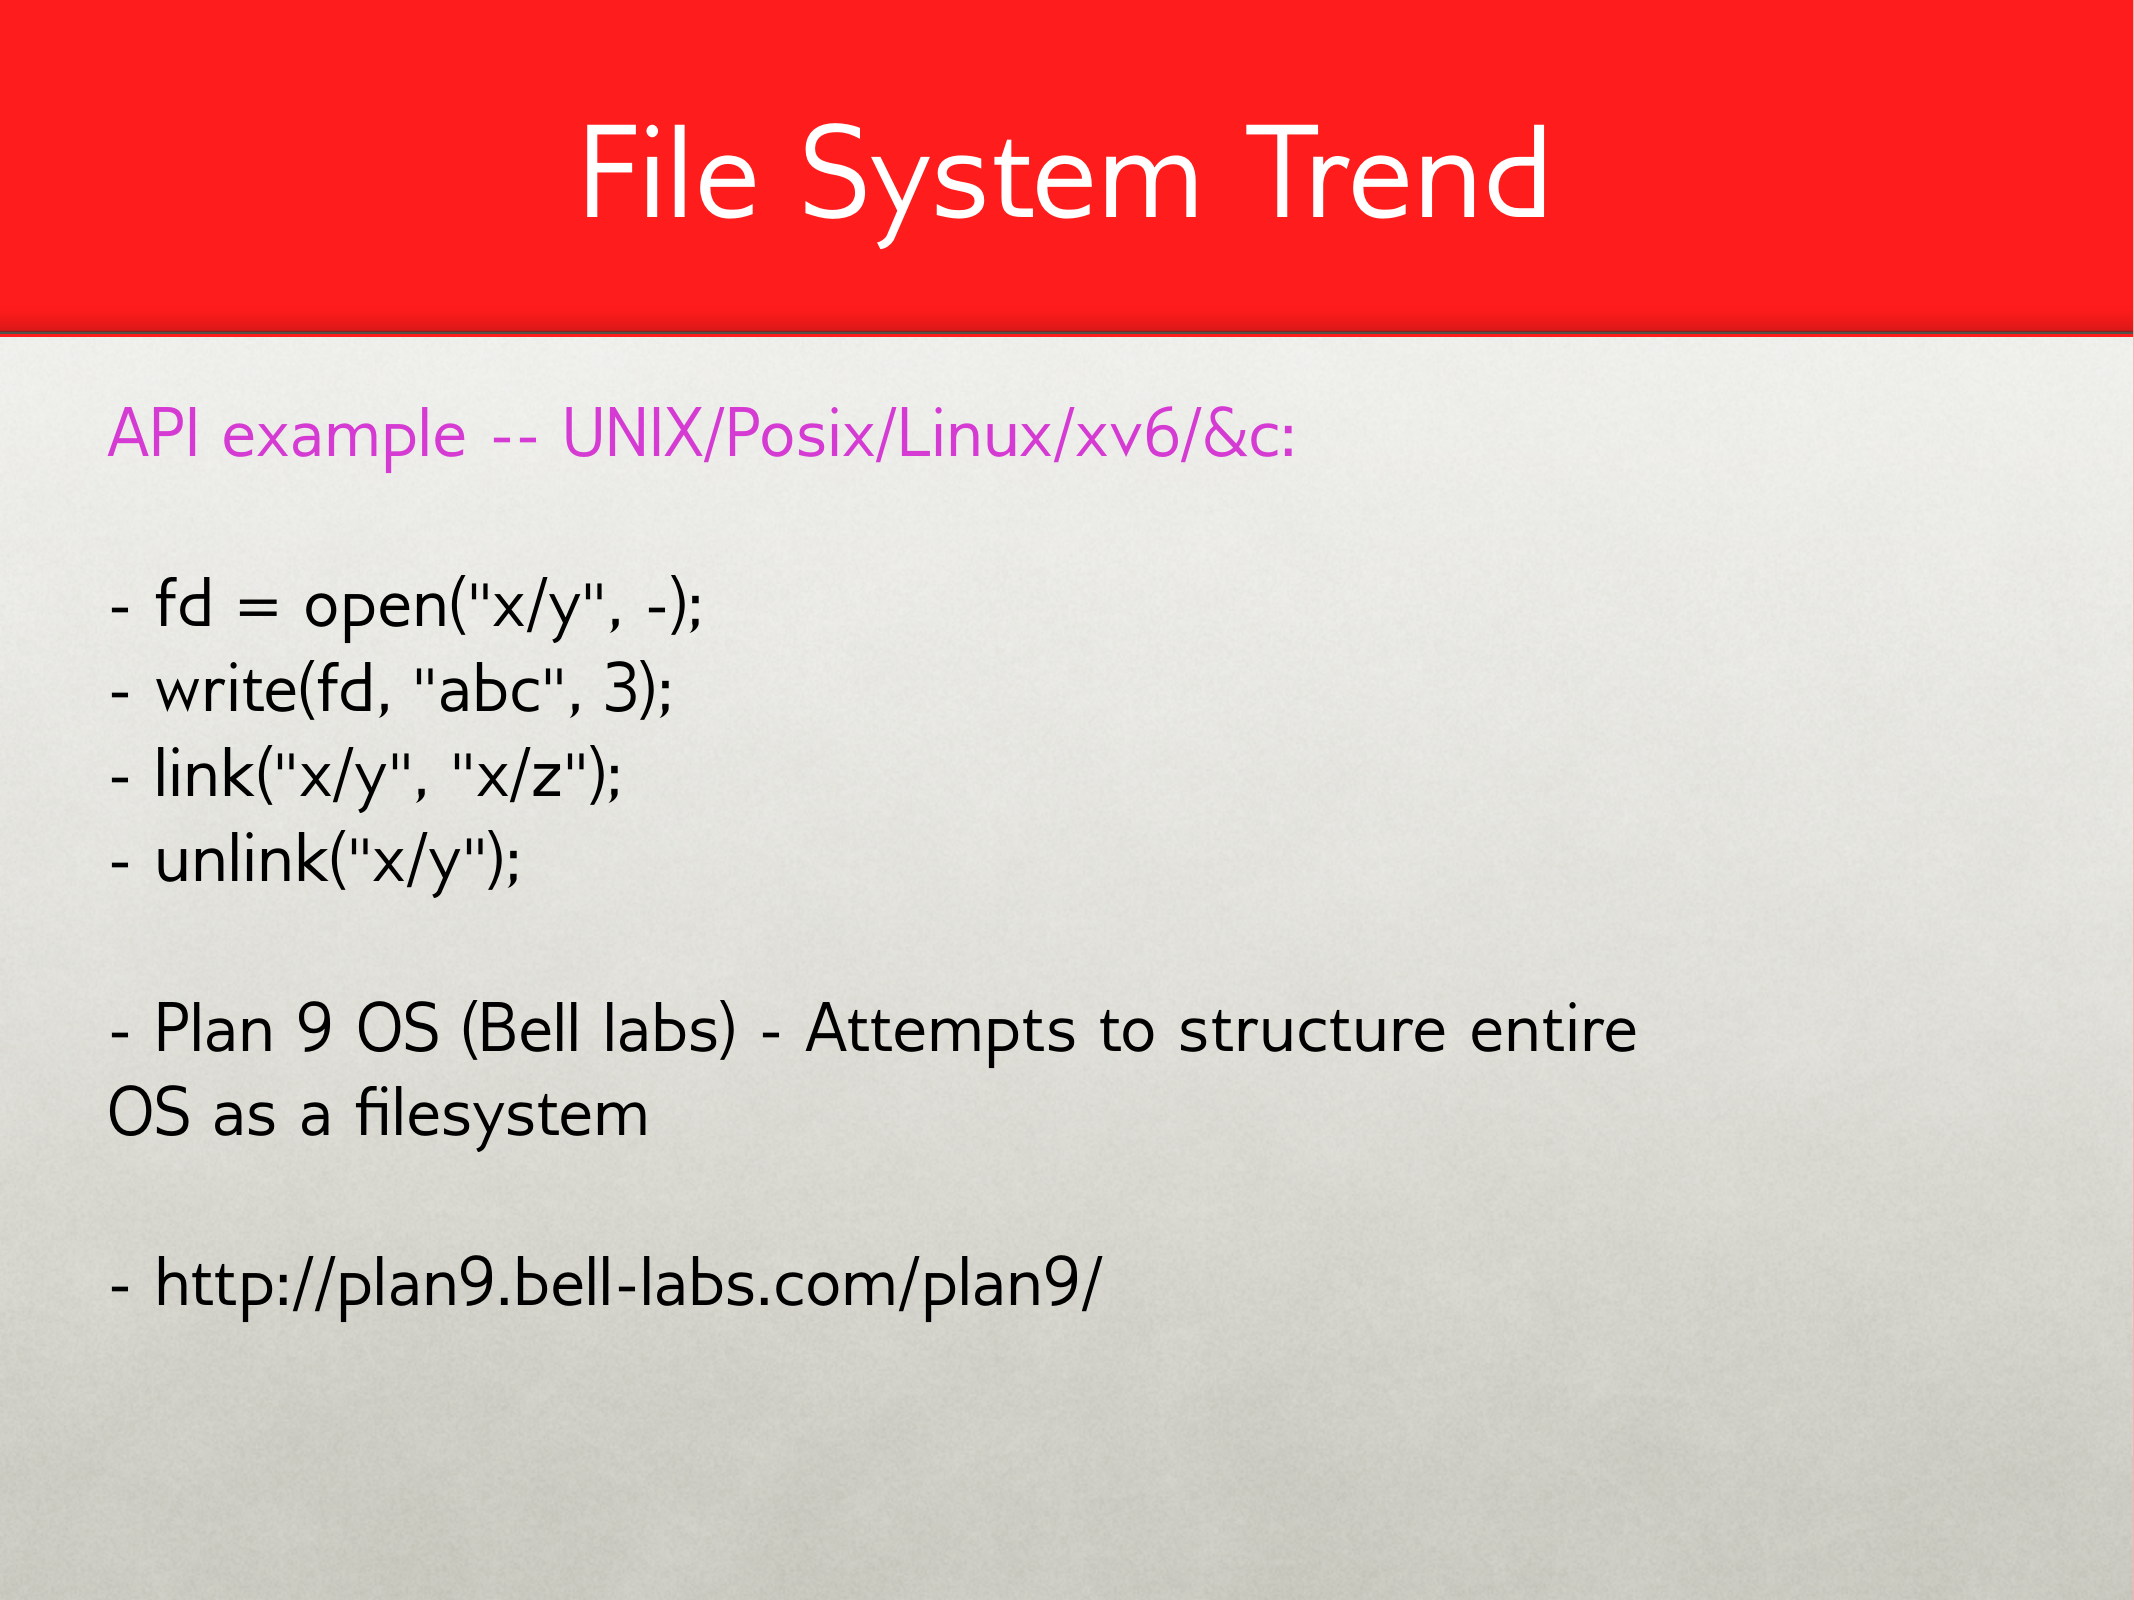

# File System Trend
API example -- UNIX/Posix/Linux/xv6/&c:

- fd = open("x/y", -);
- write(fd, "abc", 3);
- link("x/y", "x/z");
- unlink("x/y");

- Plan 9 OS (Bell labs) - Attempts to structure entire OS as a filesystem

- http://plan9.bell-labs.com/plan9/